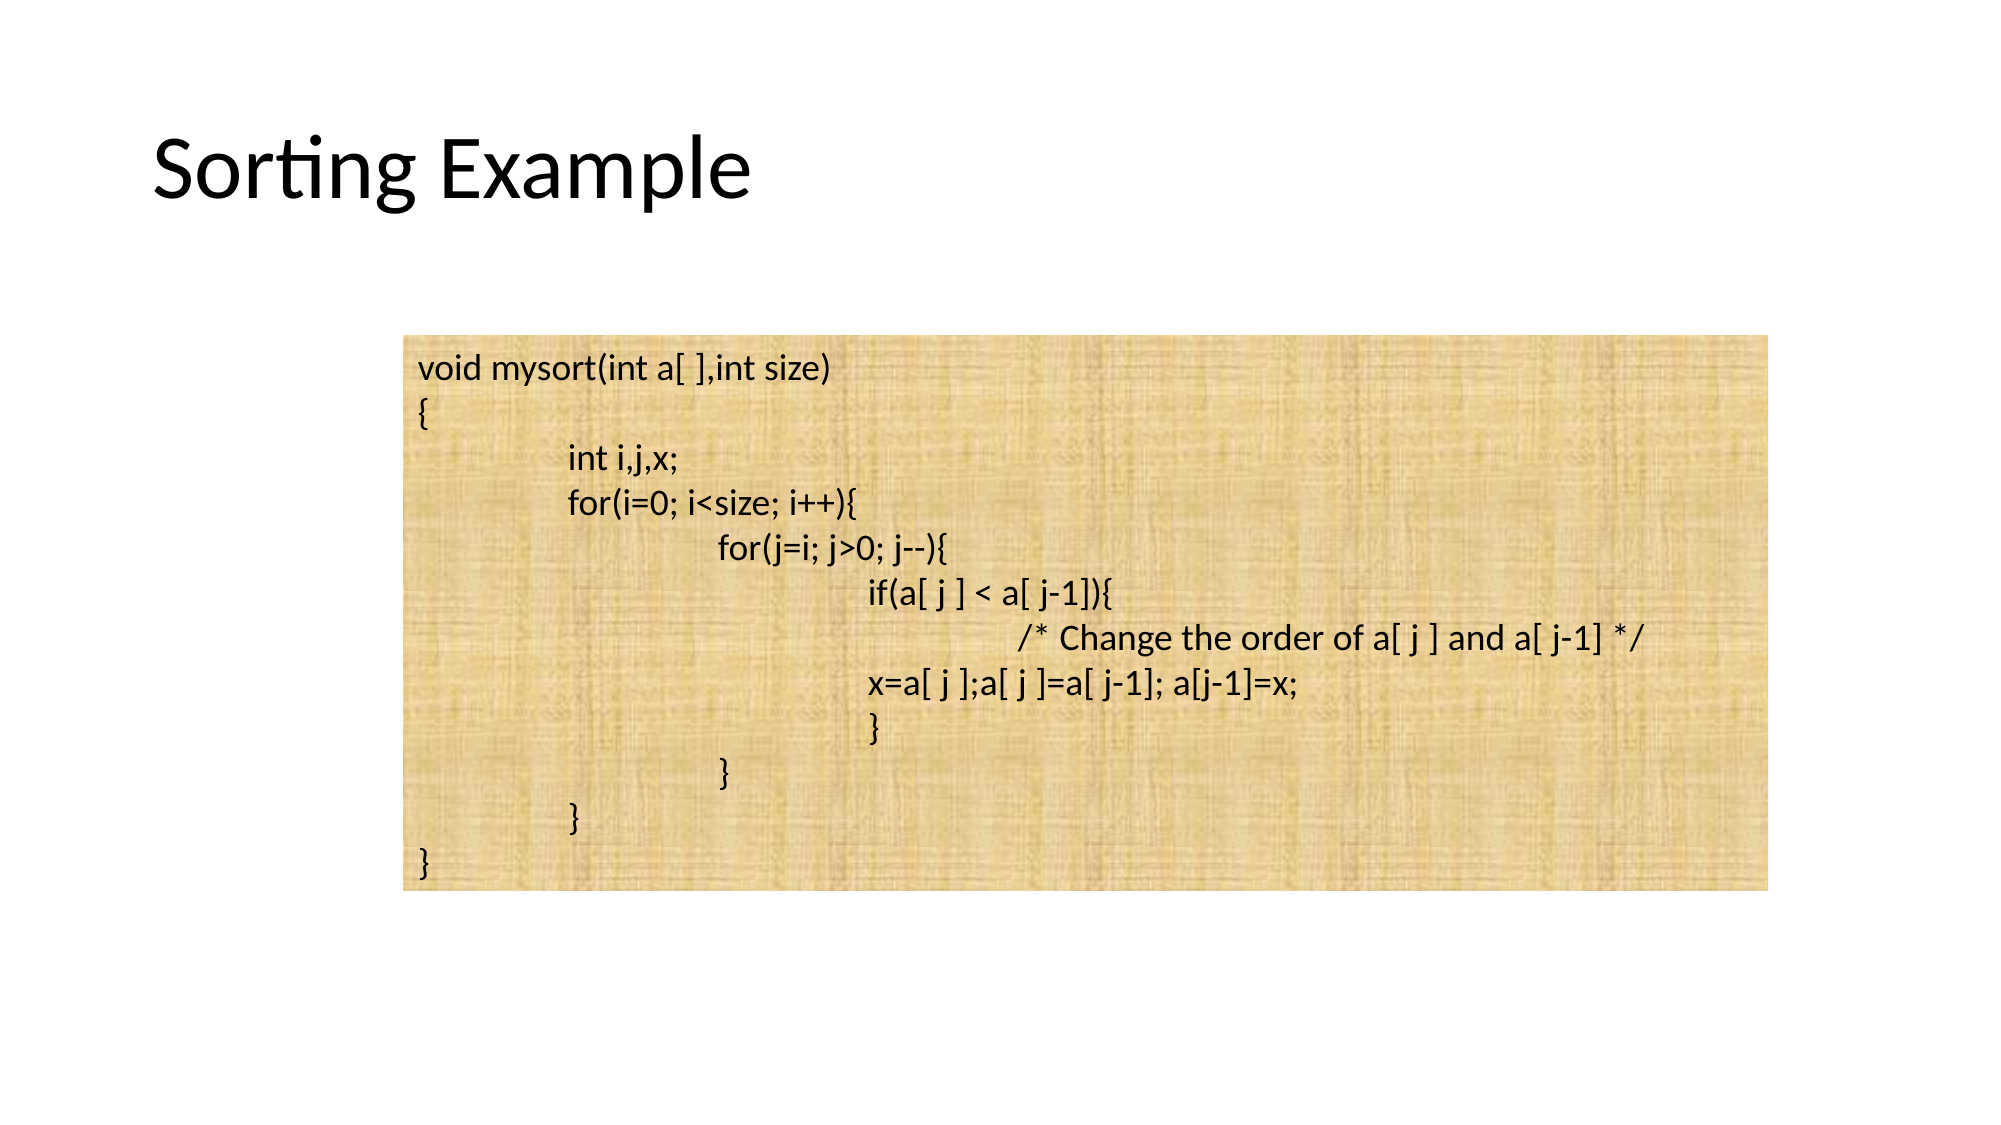

# Sorting Example
void mysort(int a[ ],int size)
{
	int i,j,x;
	for(i=0; i<size; i++){
		for(j=i; j>0; j--){
			if(a[ j ] < a[ j-1]){
 				/* Change the order of a[ j ] and a[ j-1] */
			x=a[ j ];a[ j ]=a[ j-1]; a[j-1]=x;
			}
		}
	}
}